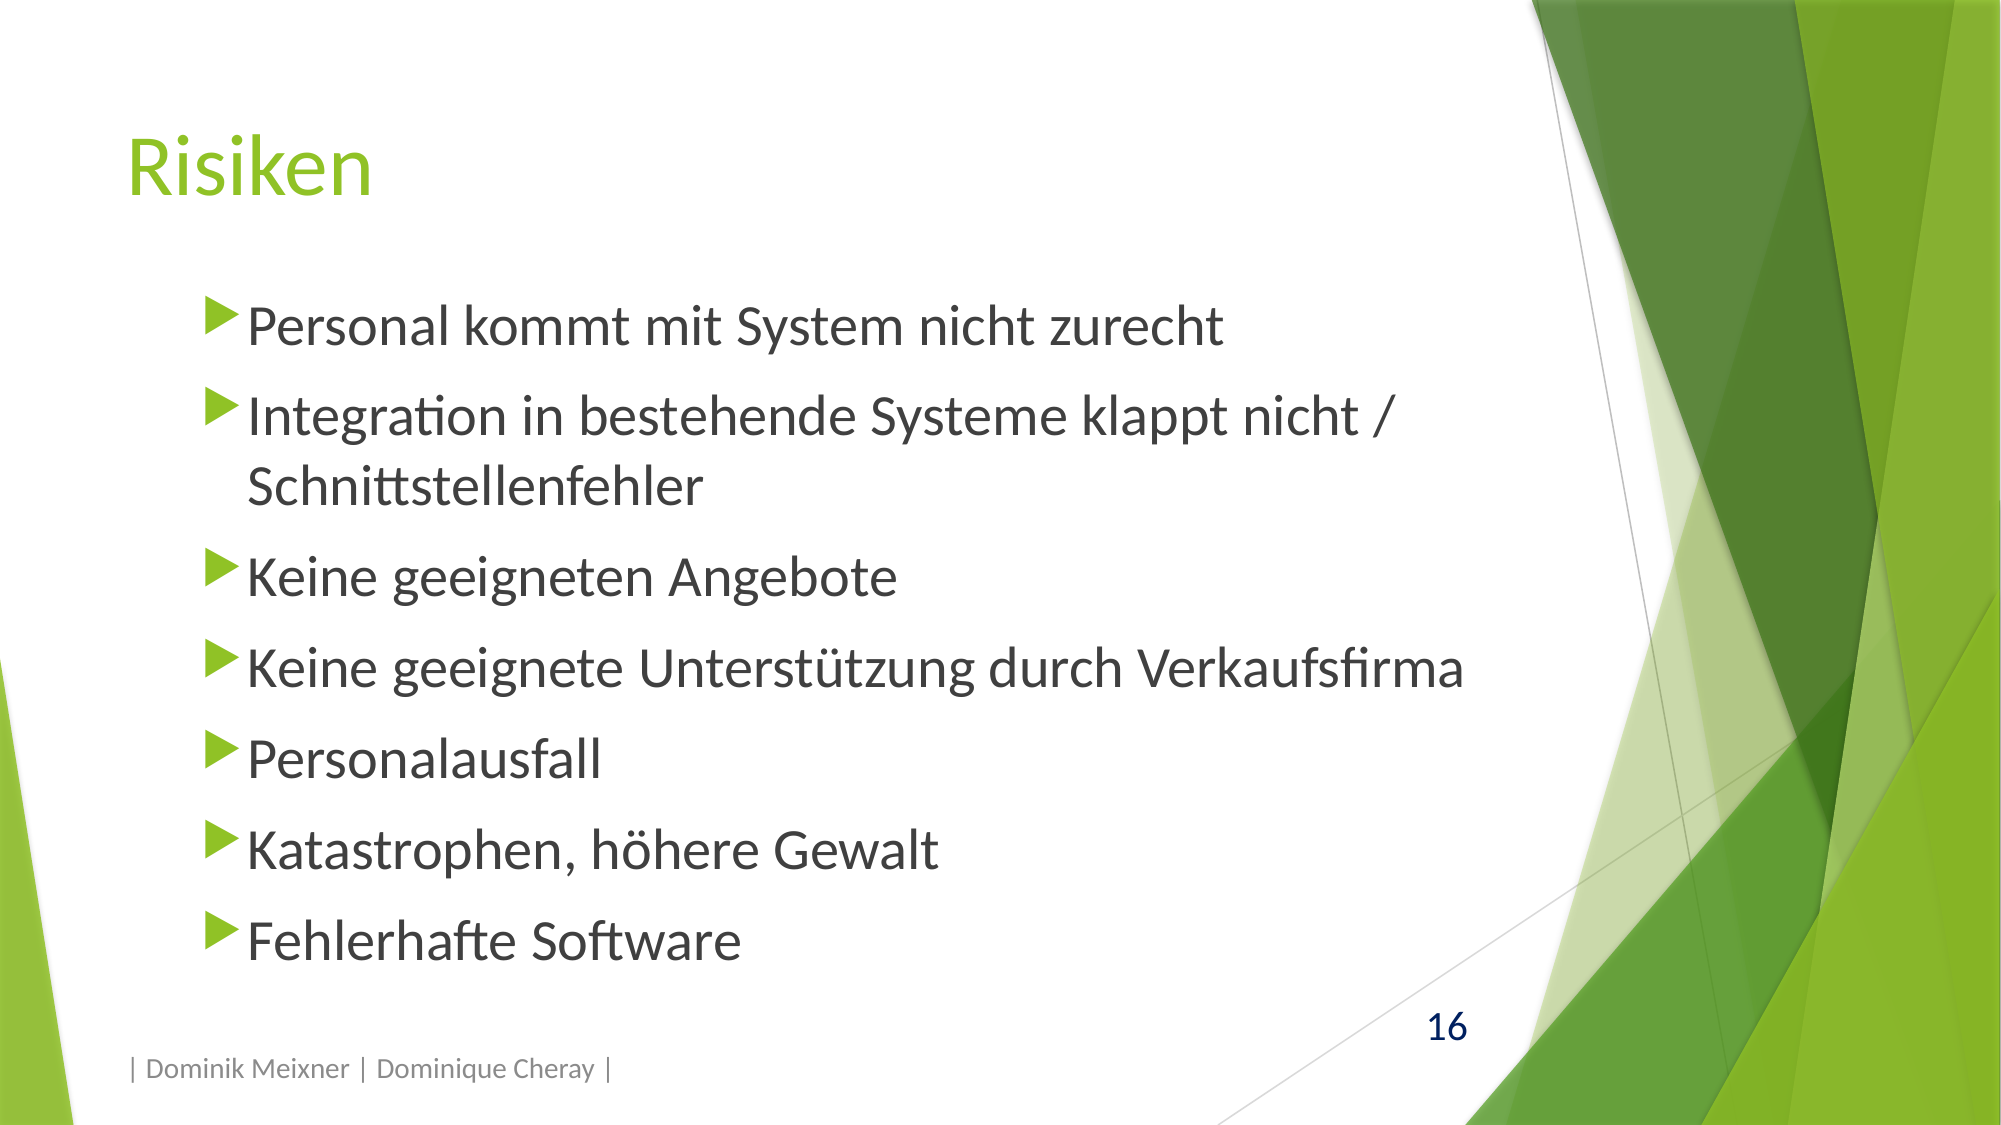

# Risiken
Personal kommt mit System nicht zurecht
Integration in bestehende Systeme klappt nicht / Schnittstellenfehler
Keine geeigneten Angebote
Keine geeignete Unterstützung durch Verkaufsfirma
Personalausfall
Katastrophen, höhere Gewalt
Fehlerhafte Software

| Dominik Meixner | Dominique Cheray |